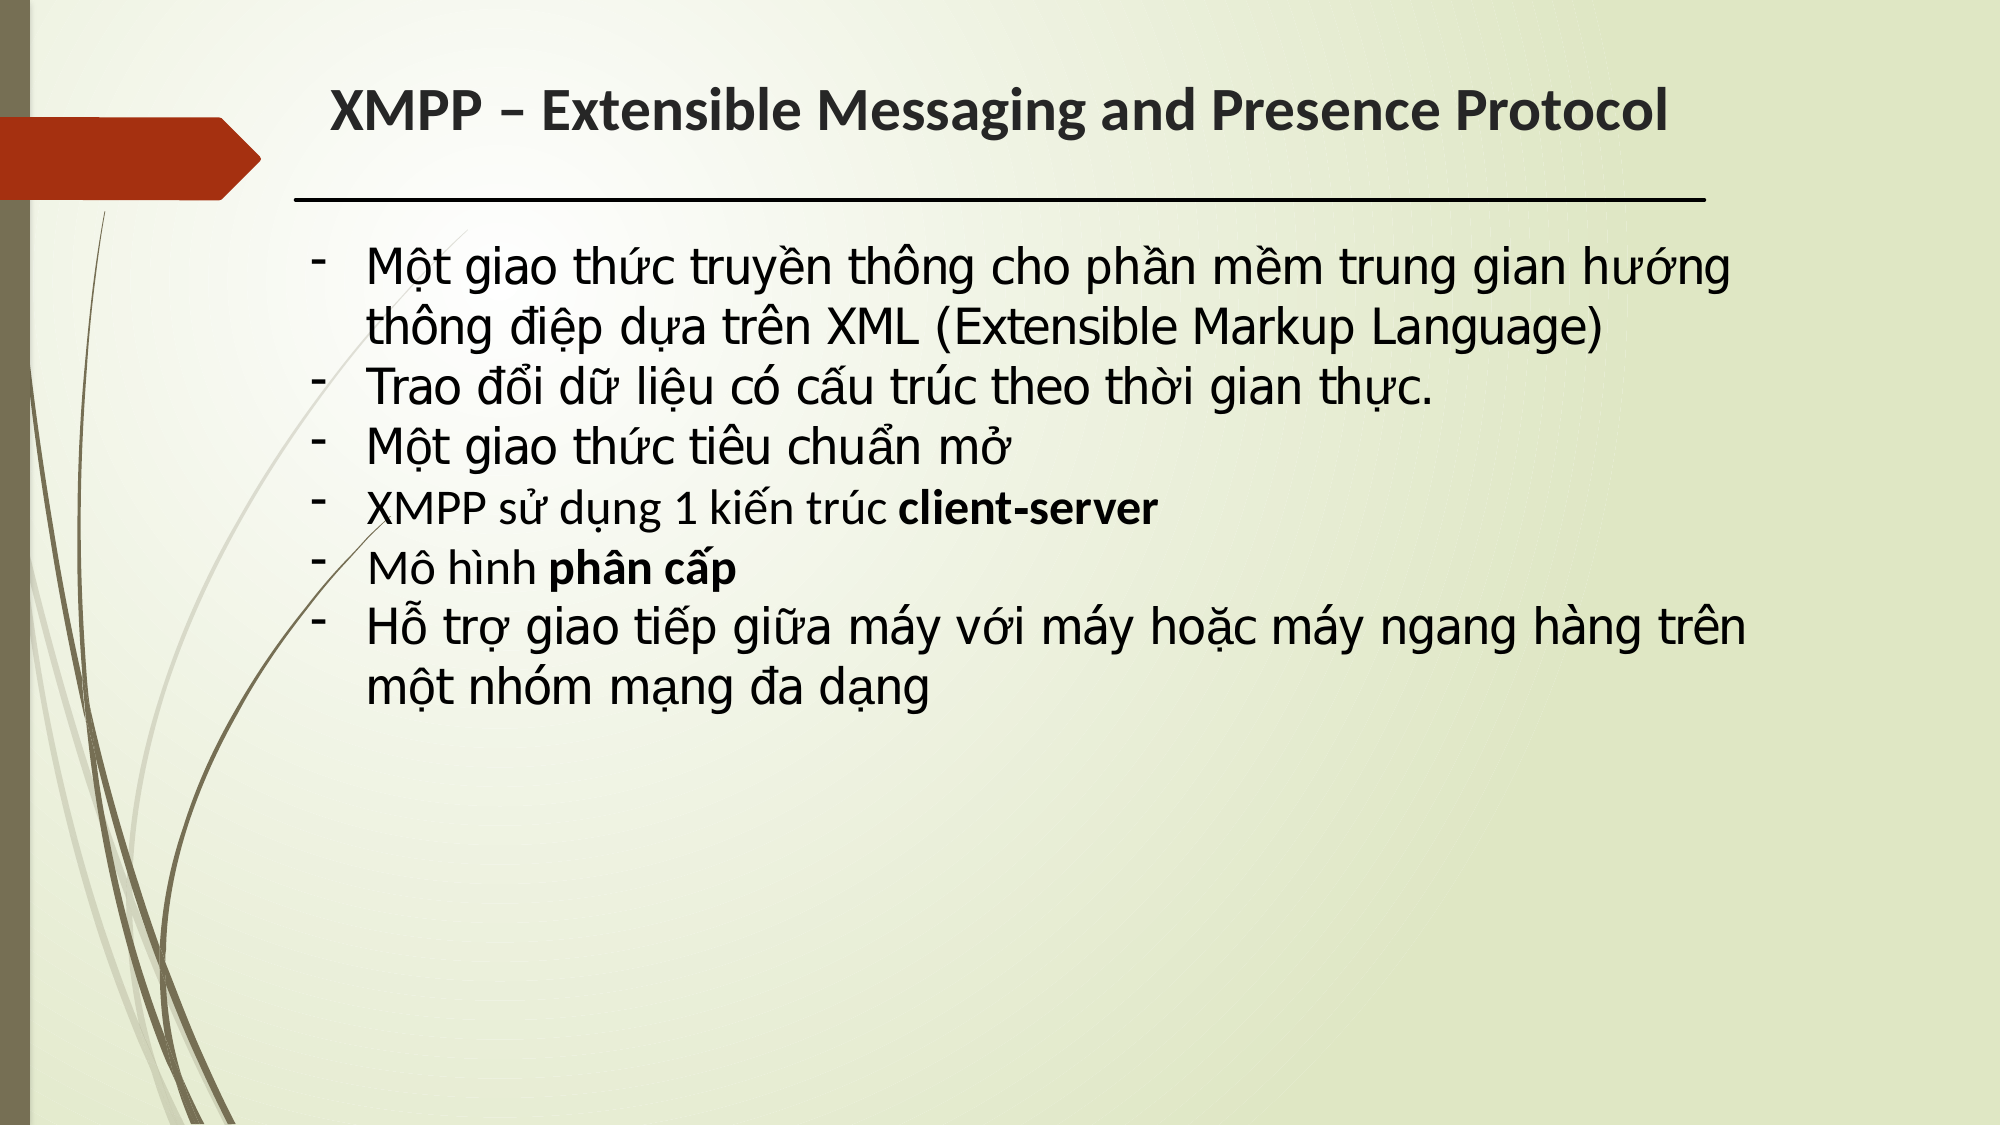

# XMPP – Extensible Messaging and Presence Protocol
Một giao thức truyền thông cho phần mềm trung gian hướng thông điệp dựa trên XML (Extensible Markup Language)
Trao đổi dữ liệu có cấu trúc theo thời gian thực.
Một giao thức tiêu chuẩn mở
XMPP sử dụng 1 kiến trúc client‐server
Mô hình phân cấp
Hỗ trợ giao tiếp giữa máy với máy hoặc máy ngang hàng trên một nhóm mạng đa dạng